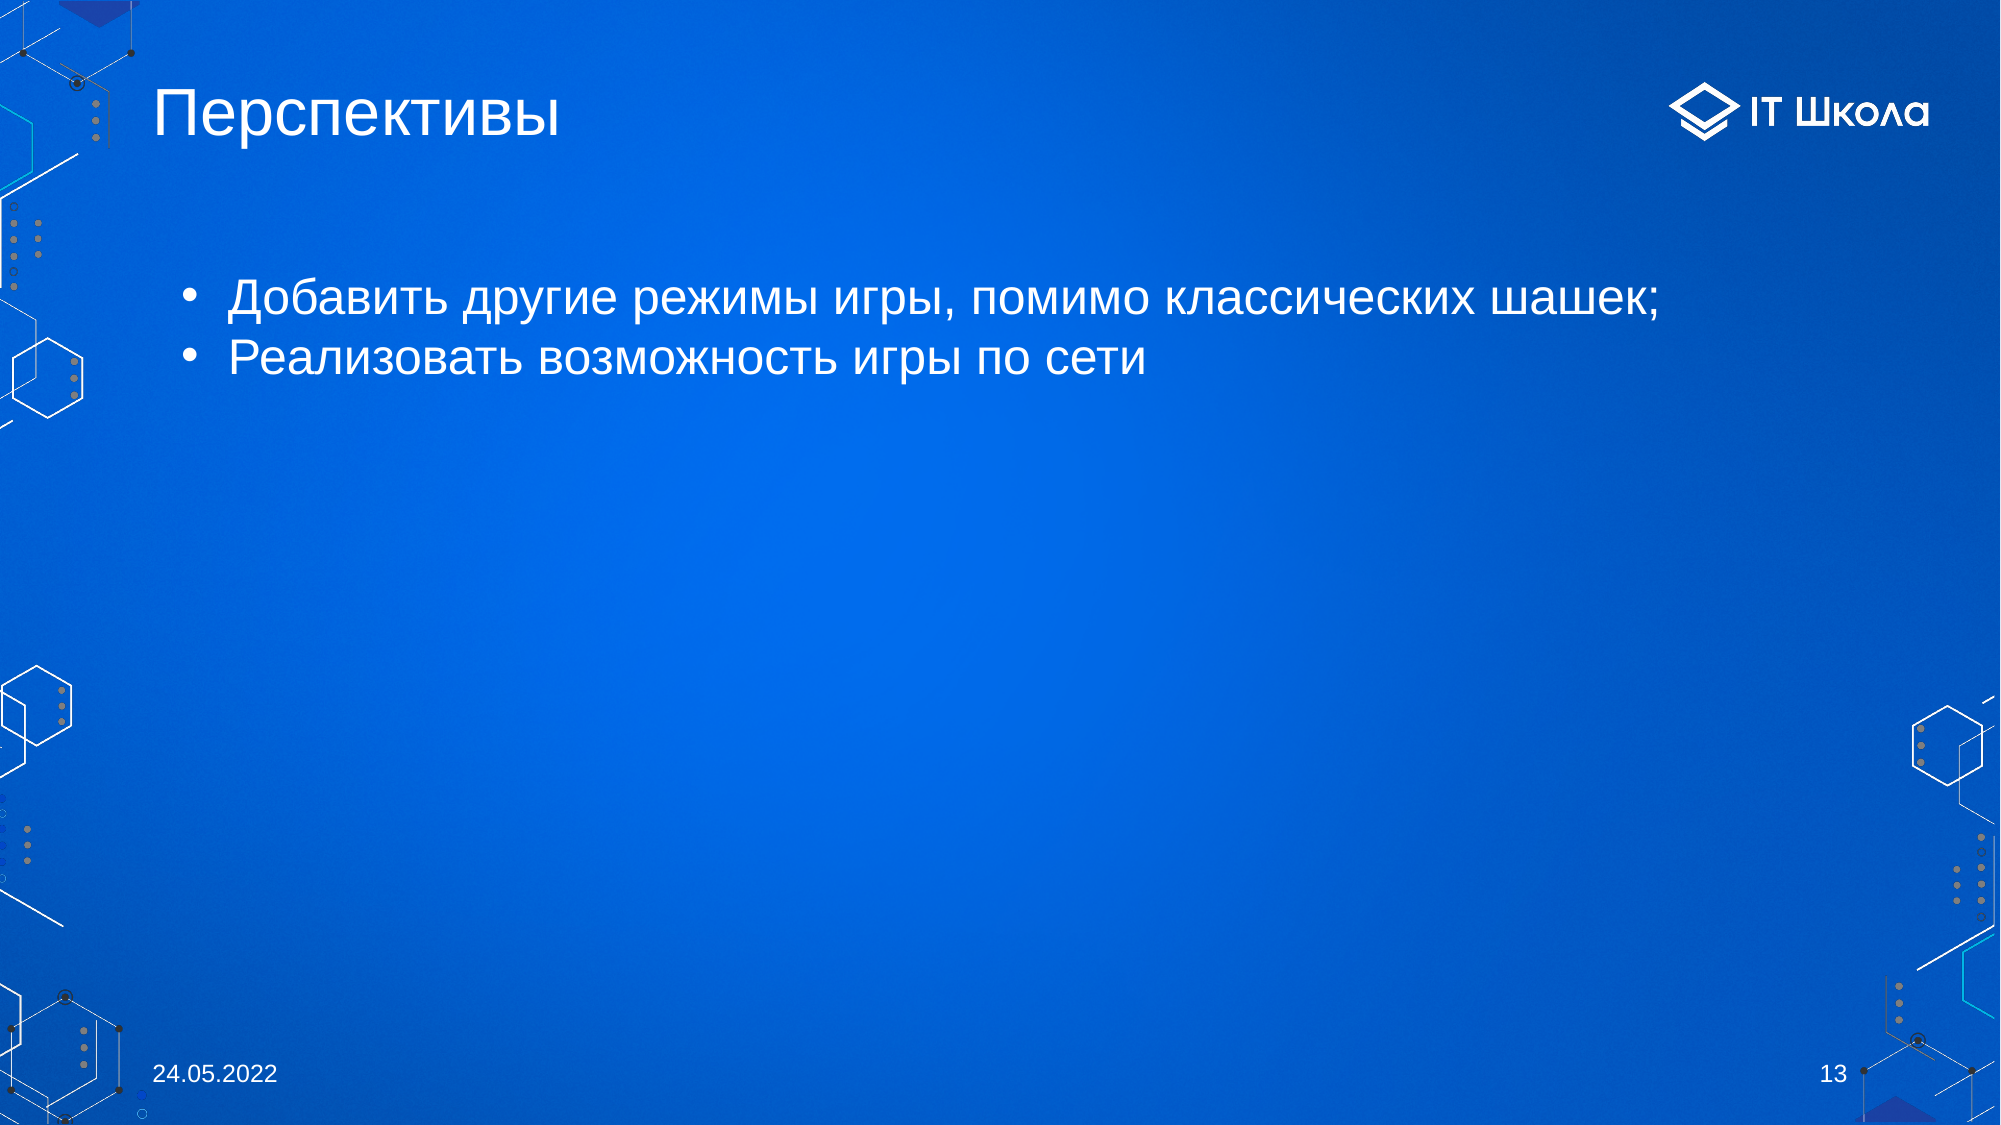

# Перспективы
Добавить другие режимы игры, помимо классических шашек;
Реализовать возможность игры по сети
24.05.2022
13